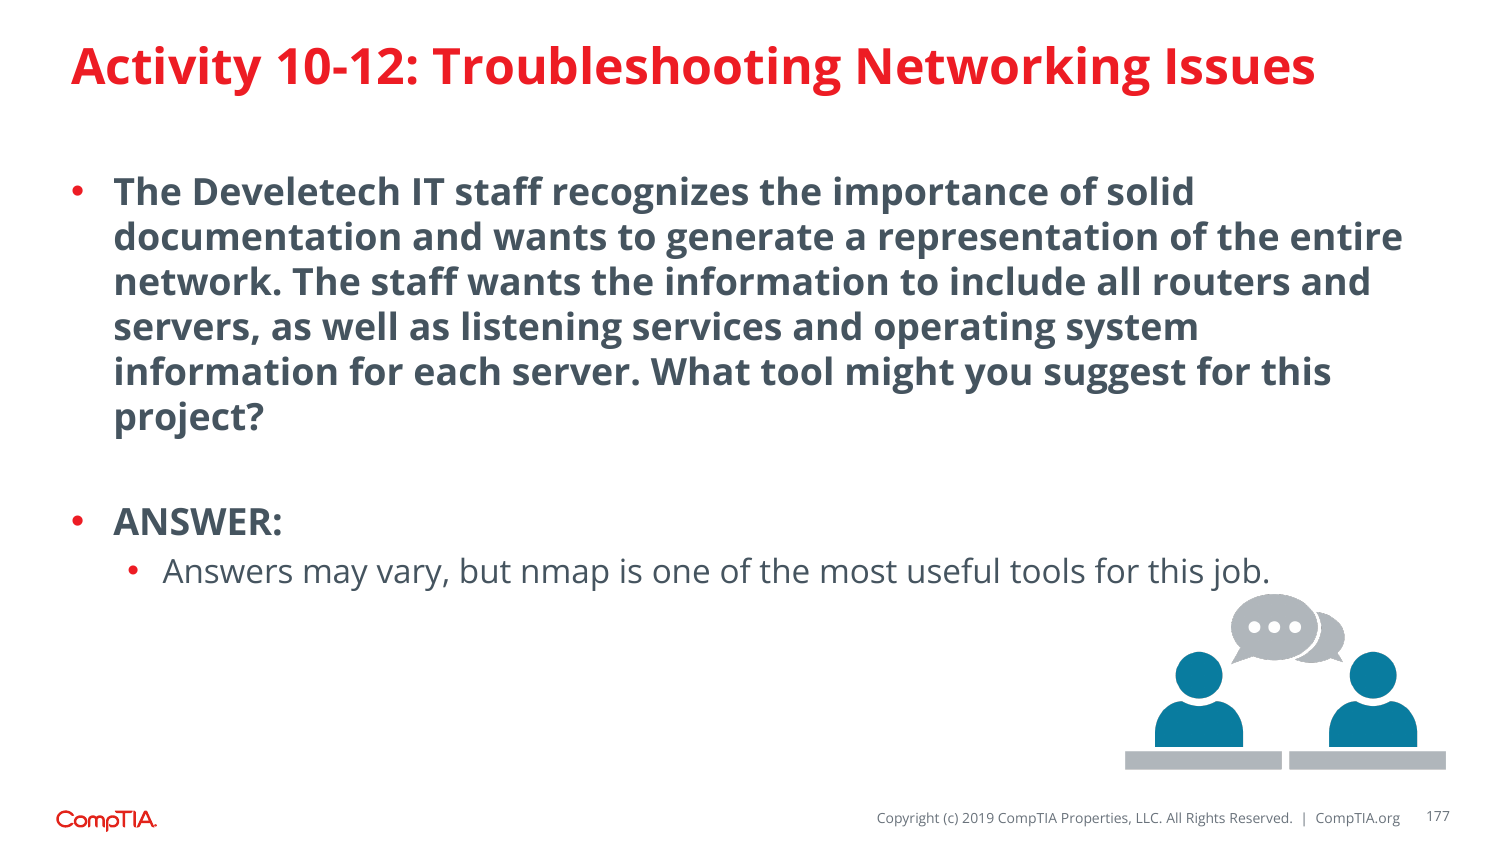

# Activity 10-12: Troubleshooting Networking Issues
The Develetech IT staff recognizes the importance of solid documentation and wants to generate a representation of the entire network. The staff wants the information to include all routers and servers, as well as listening services and operating system information for each server. What tool might you suggest for this project?

ANSWER:
Answers may vary, but nmap is one of the most useful tools for this job.
177